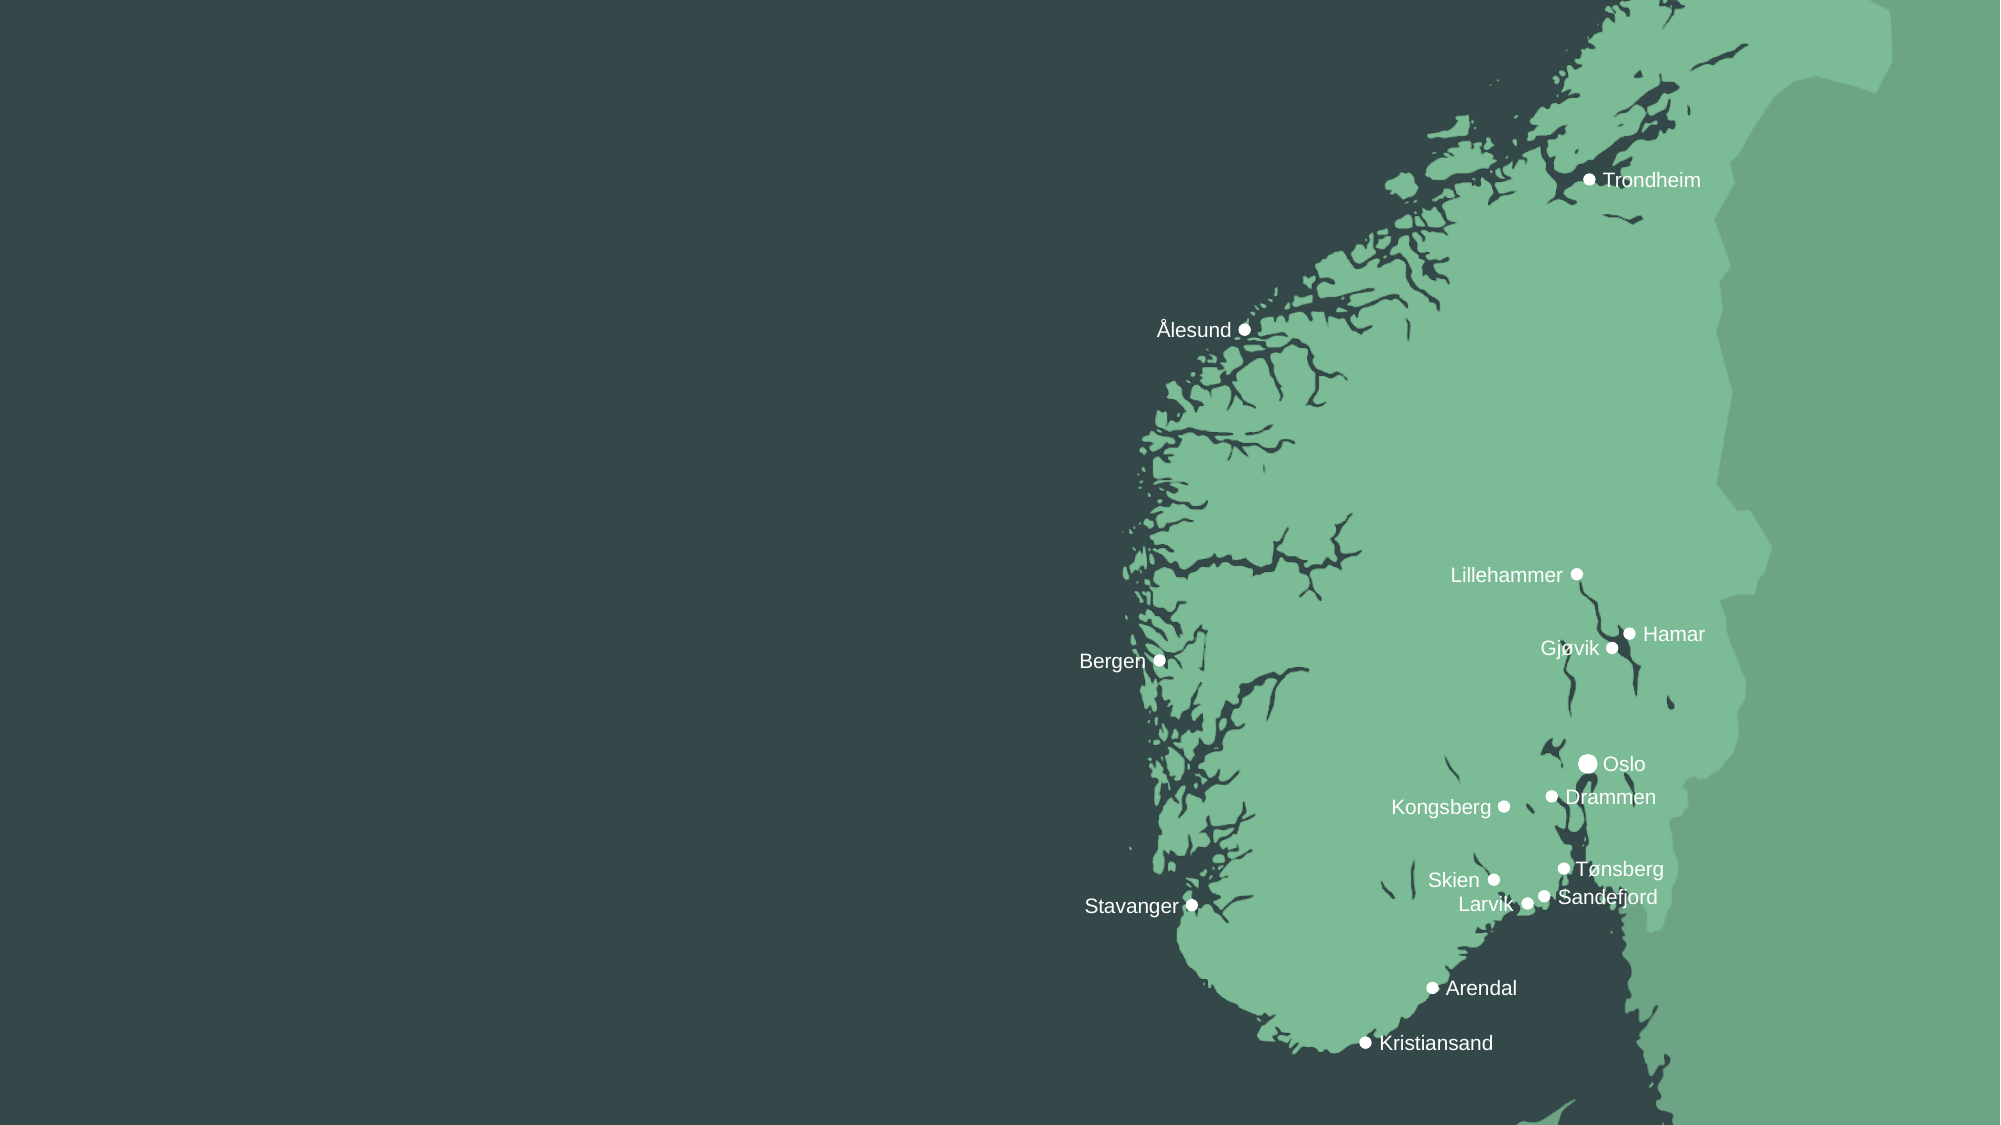

Trondheim

Ålesund

Lillehammer

Hamar

Gjøvik

Bergen

Oslo

Drammen

Kongsberg

Tønsberg

Skien

Sandefjord

Larvik

Stavanger

Arendal

Kristiansand